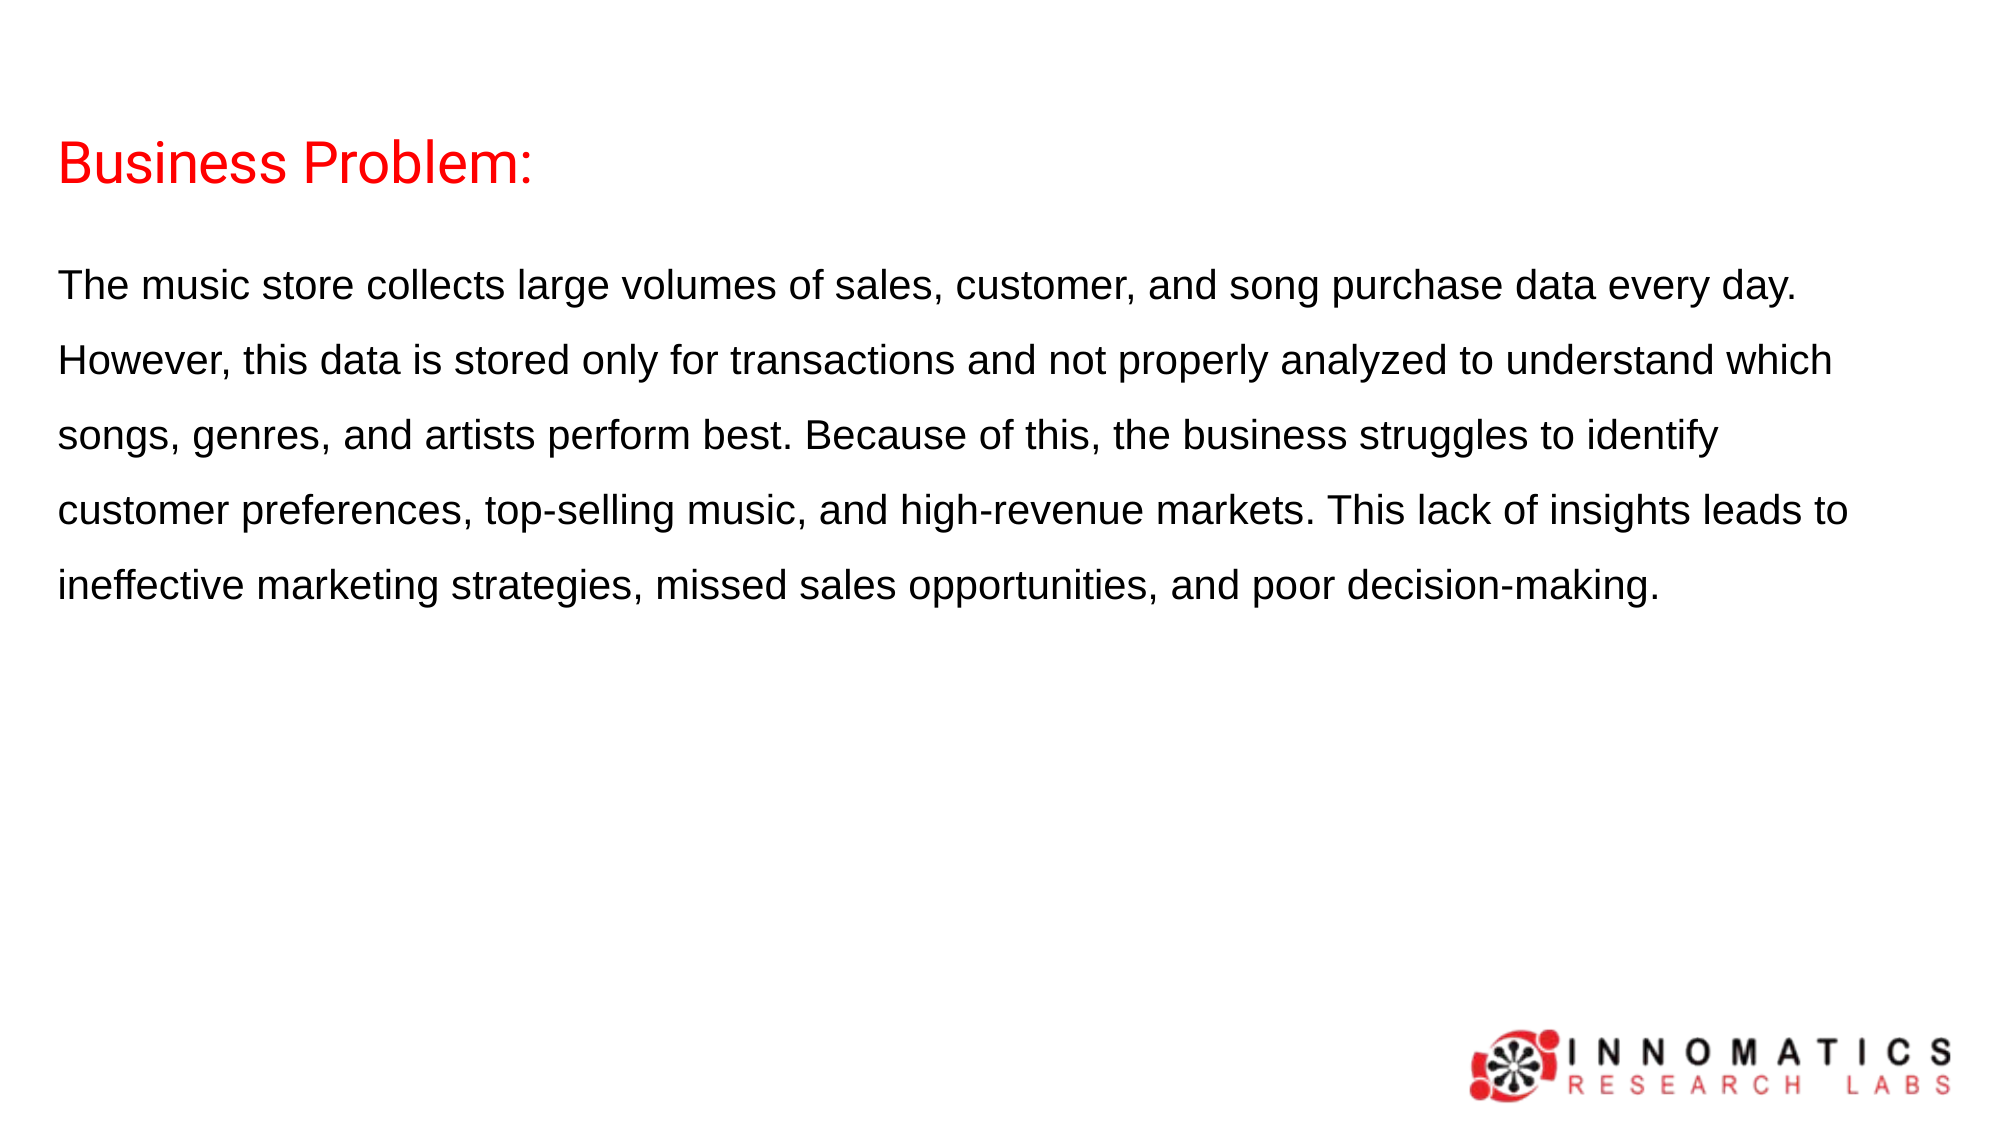

# Business Problem:
The music store collects large volumes of sales, customer, and song purchase data every day. However, this data is stored only for transactions and not properly analyzed to understand which songs, genres, and artists perform best. Because of this, the business struggles to identify customer preferences, top-selling music, and high-revenue markets. This lack of insights leads to ineffective marketing strategies, missed sales opportunities, and poor decision-making.